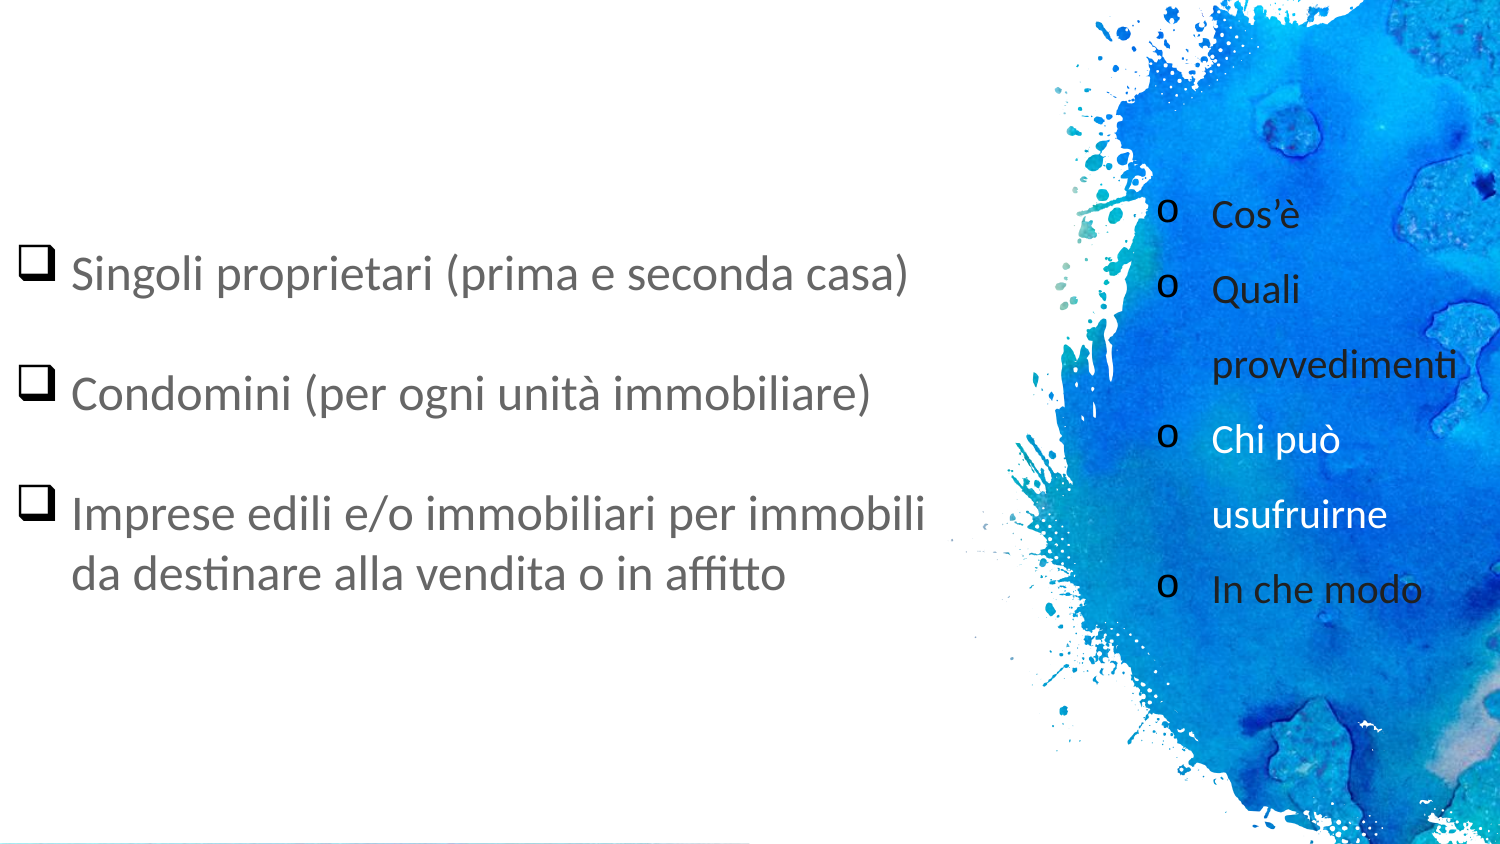

Cos’è
Quali provvedimenti
Chi può usufruirne
In che modo
 Singoli proprietari (prima e seconda casa)

 Condomini (per ogni unità immobiliare)

 Imprese edili e/o immobiliari per immobili
     da destinare alla vendita o in affitto